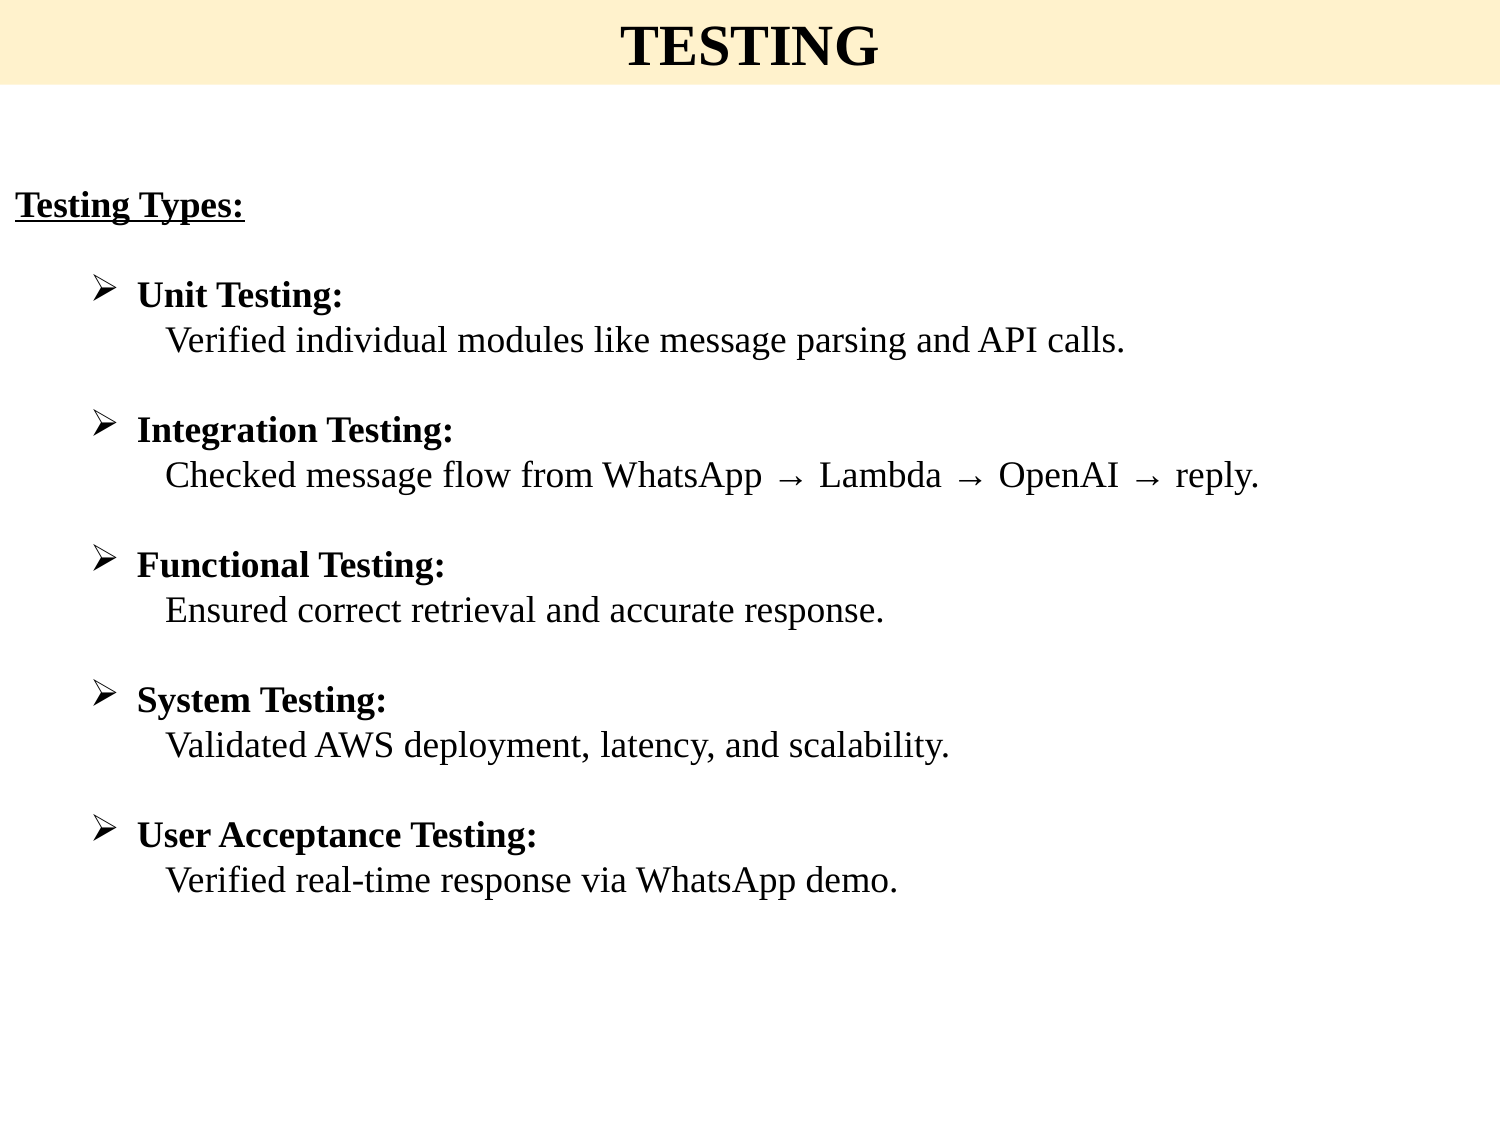

TESTING
Testing Types:

Unit Testing:
Verified individual modules like message parsing and API calls.

Integration Testing:
Checked message flow from WhatsApp → Lambda → OpenAI → reply.

Functional Testing:
Ensured correct retrieval and accurate response.

System Testing:
Validated AWS deployment, latency, and scalability.

User Acceptance Testing:
Verified real-time response via WhatsApp demo.